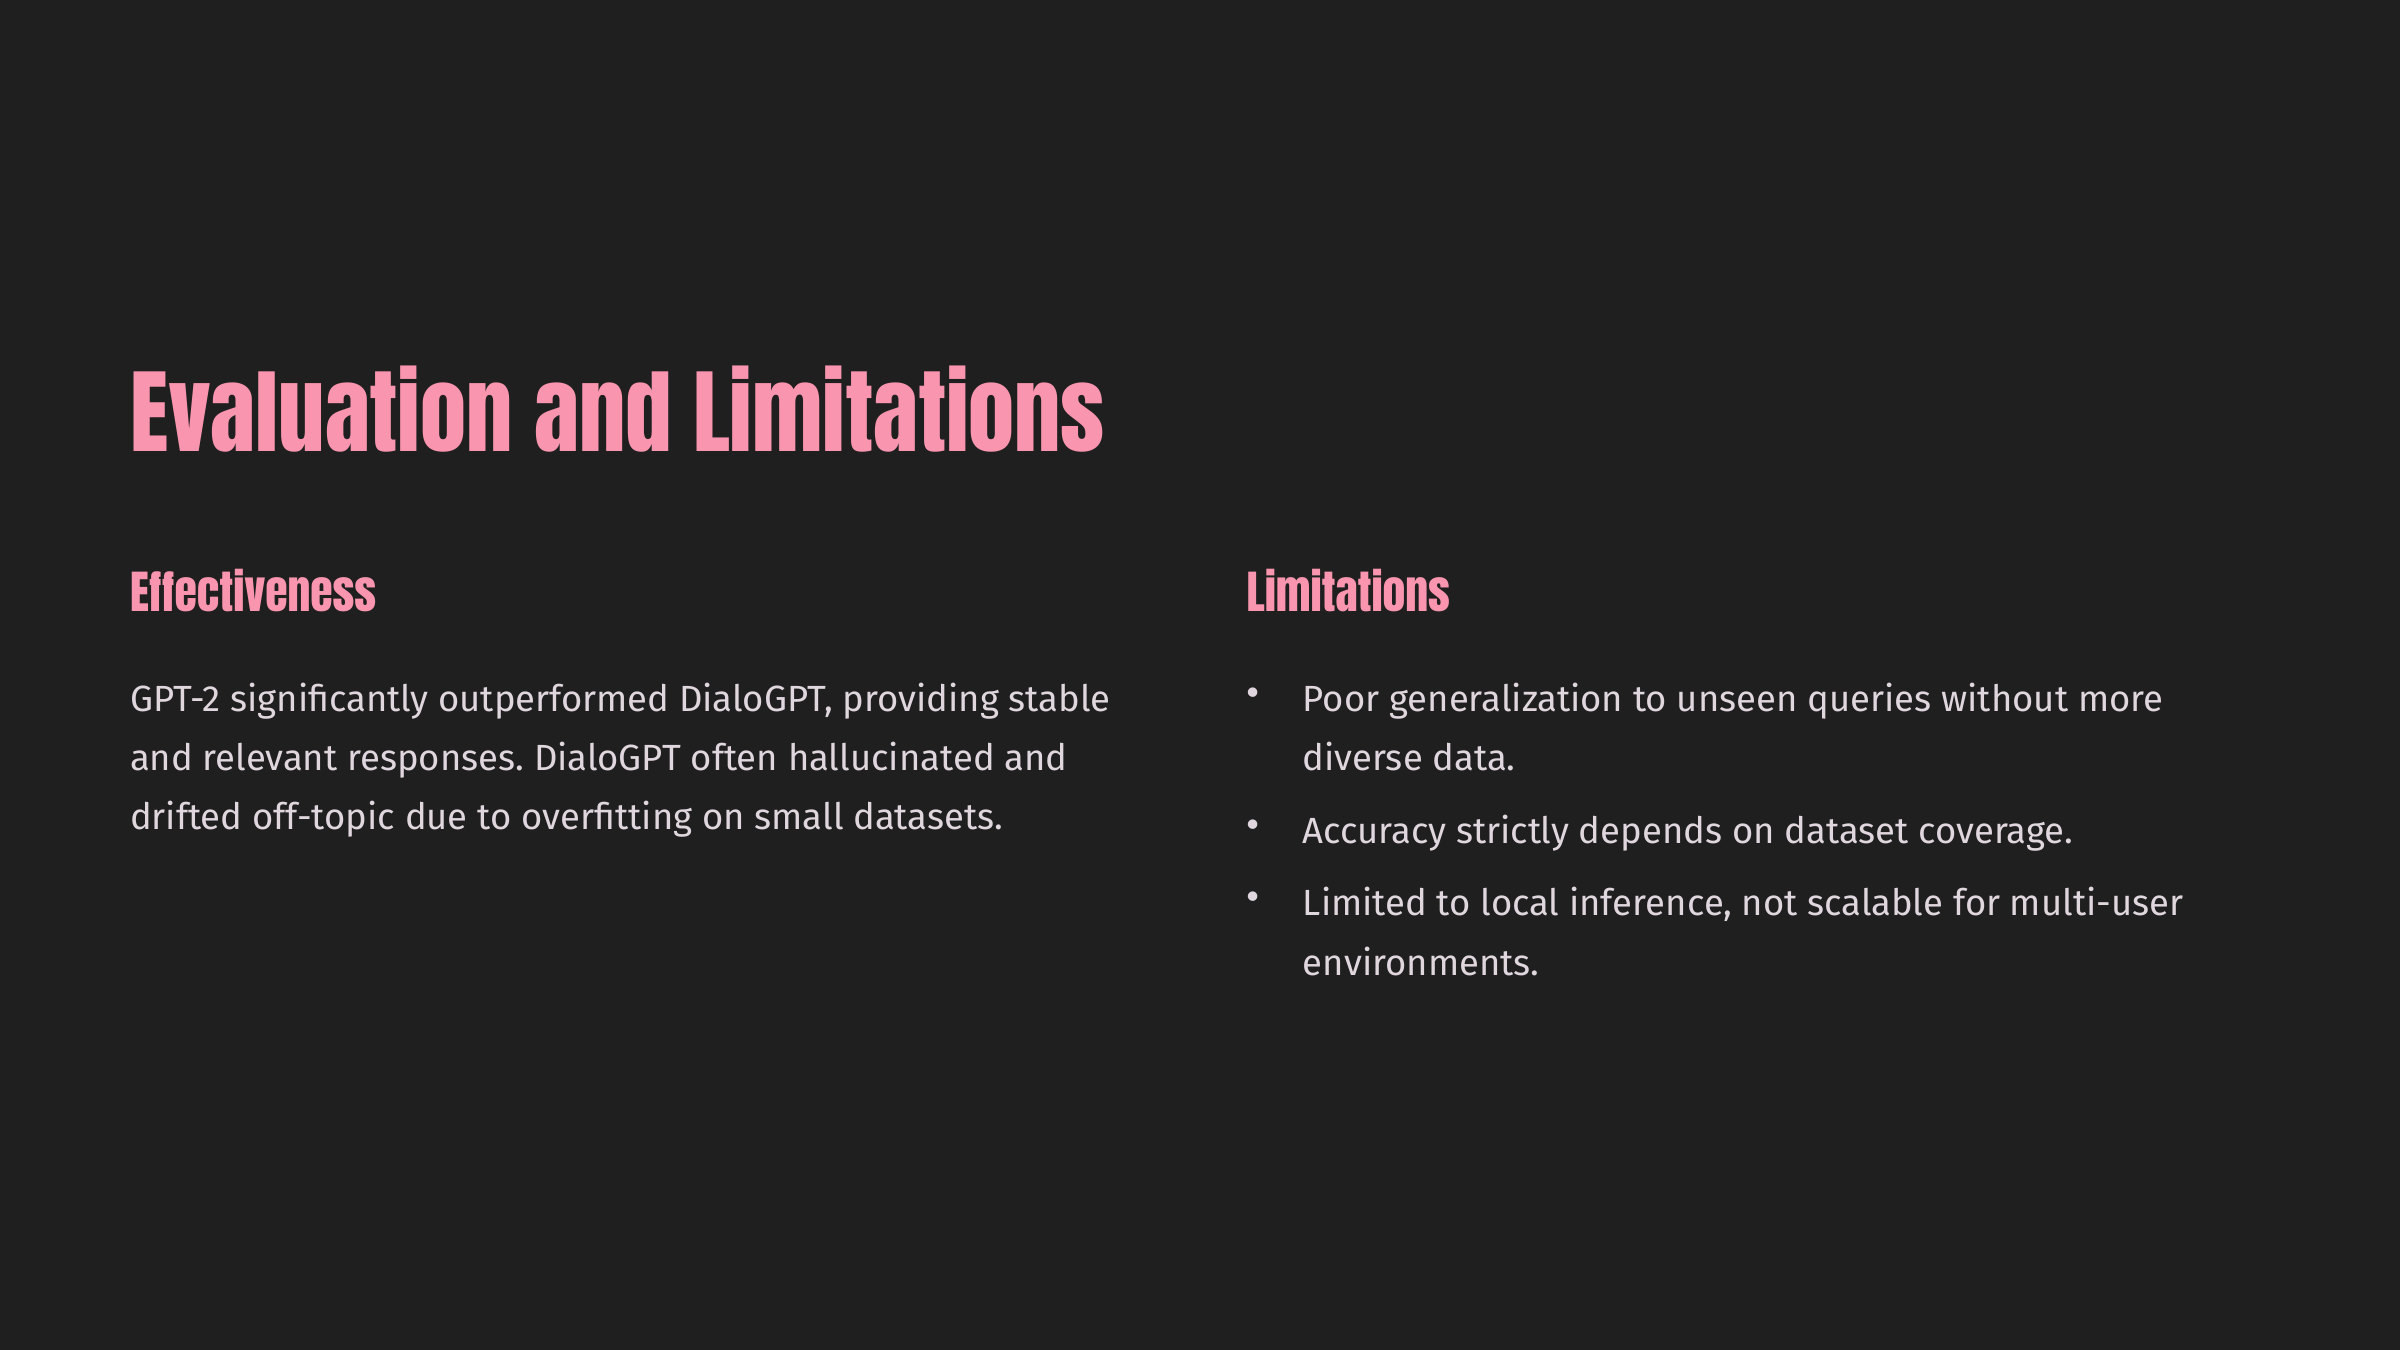

Evaluation and Limitations
Effectiveness
Limitations
GPT-2 significantly outperformed DialoGPT, providing stable and relevant responses. DialoGPT often hallucinated and drifted off-topic due to overfitting on small datasets.
Poor generalization to unseen queries without more diverse data.
Accuracy strictly depends on dataset coverage.
Limited to local inference, not scalable for multi-user environments.